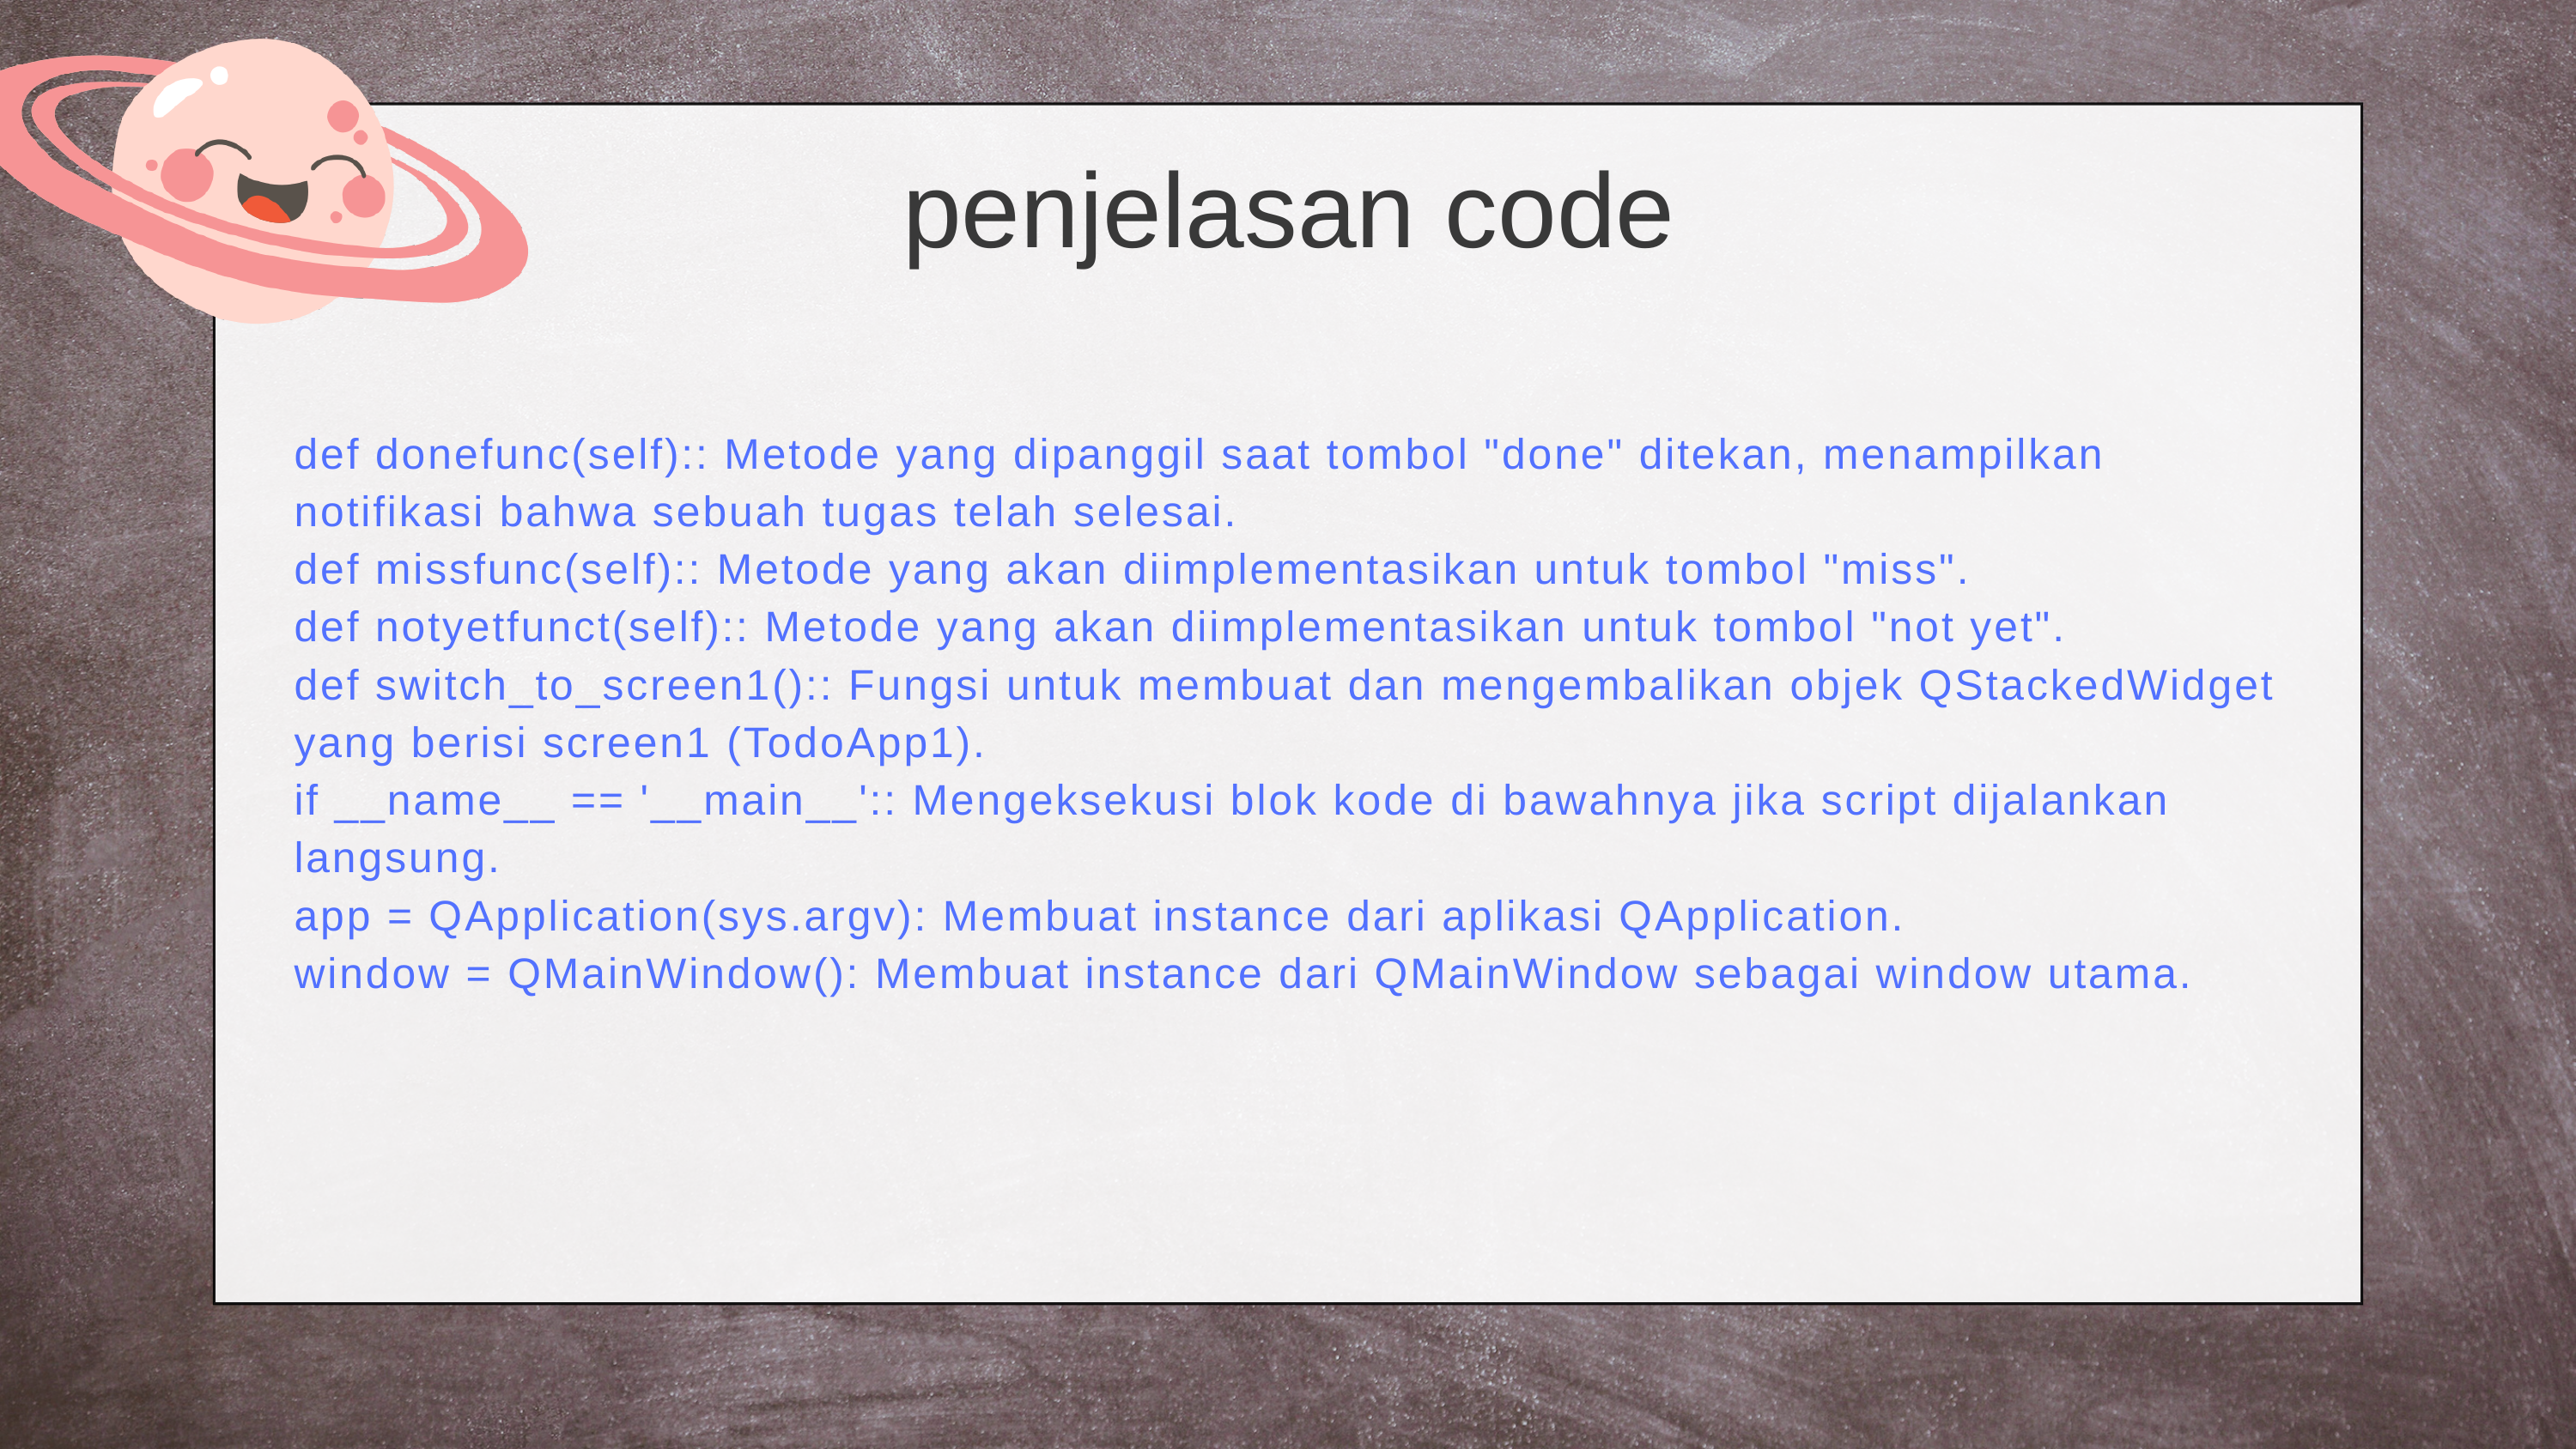

penjelasan code
def donefunc(self):: Metode yang dipanggil saat tombol "done" ditekan, menampilkan notifikasi bahwa sebuah tugas telah selesai.
def missfunc(self):: Metode yang akan diimplementasikan untuk tombol "miss".
def notyetfunct(self):: Metode yang akan diimplementasikan untuk tombol "not yet".
def switch_to_screen1():: Fungsi untuk membuat dan mengembalikan objek QStackedWidget yang berisi screen1 (TodoApp1).
if __name__ == '__main__':: Mengeksekusi blok kode di bawahnya jika script dijalankan langsung.
app = QApplication(sys.argv): Membuat instance dari aplikasi QApplication.
window = QMainWindow(): Membuat instance dari QMainWindow sebagai window utama.